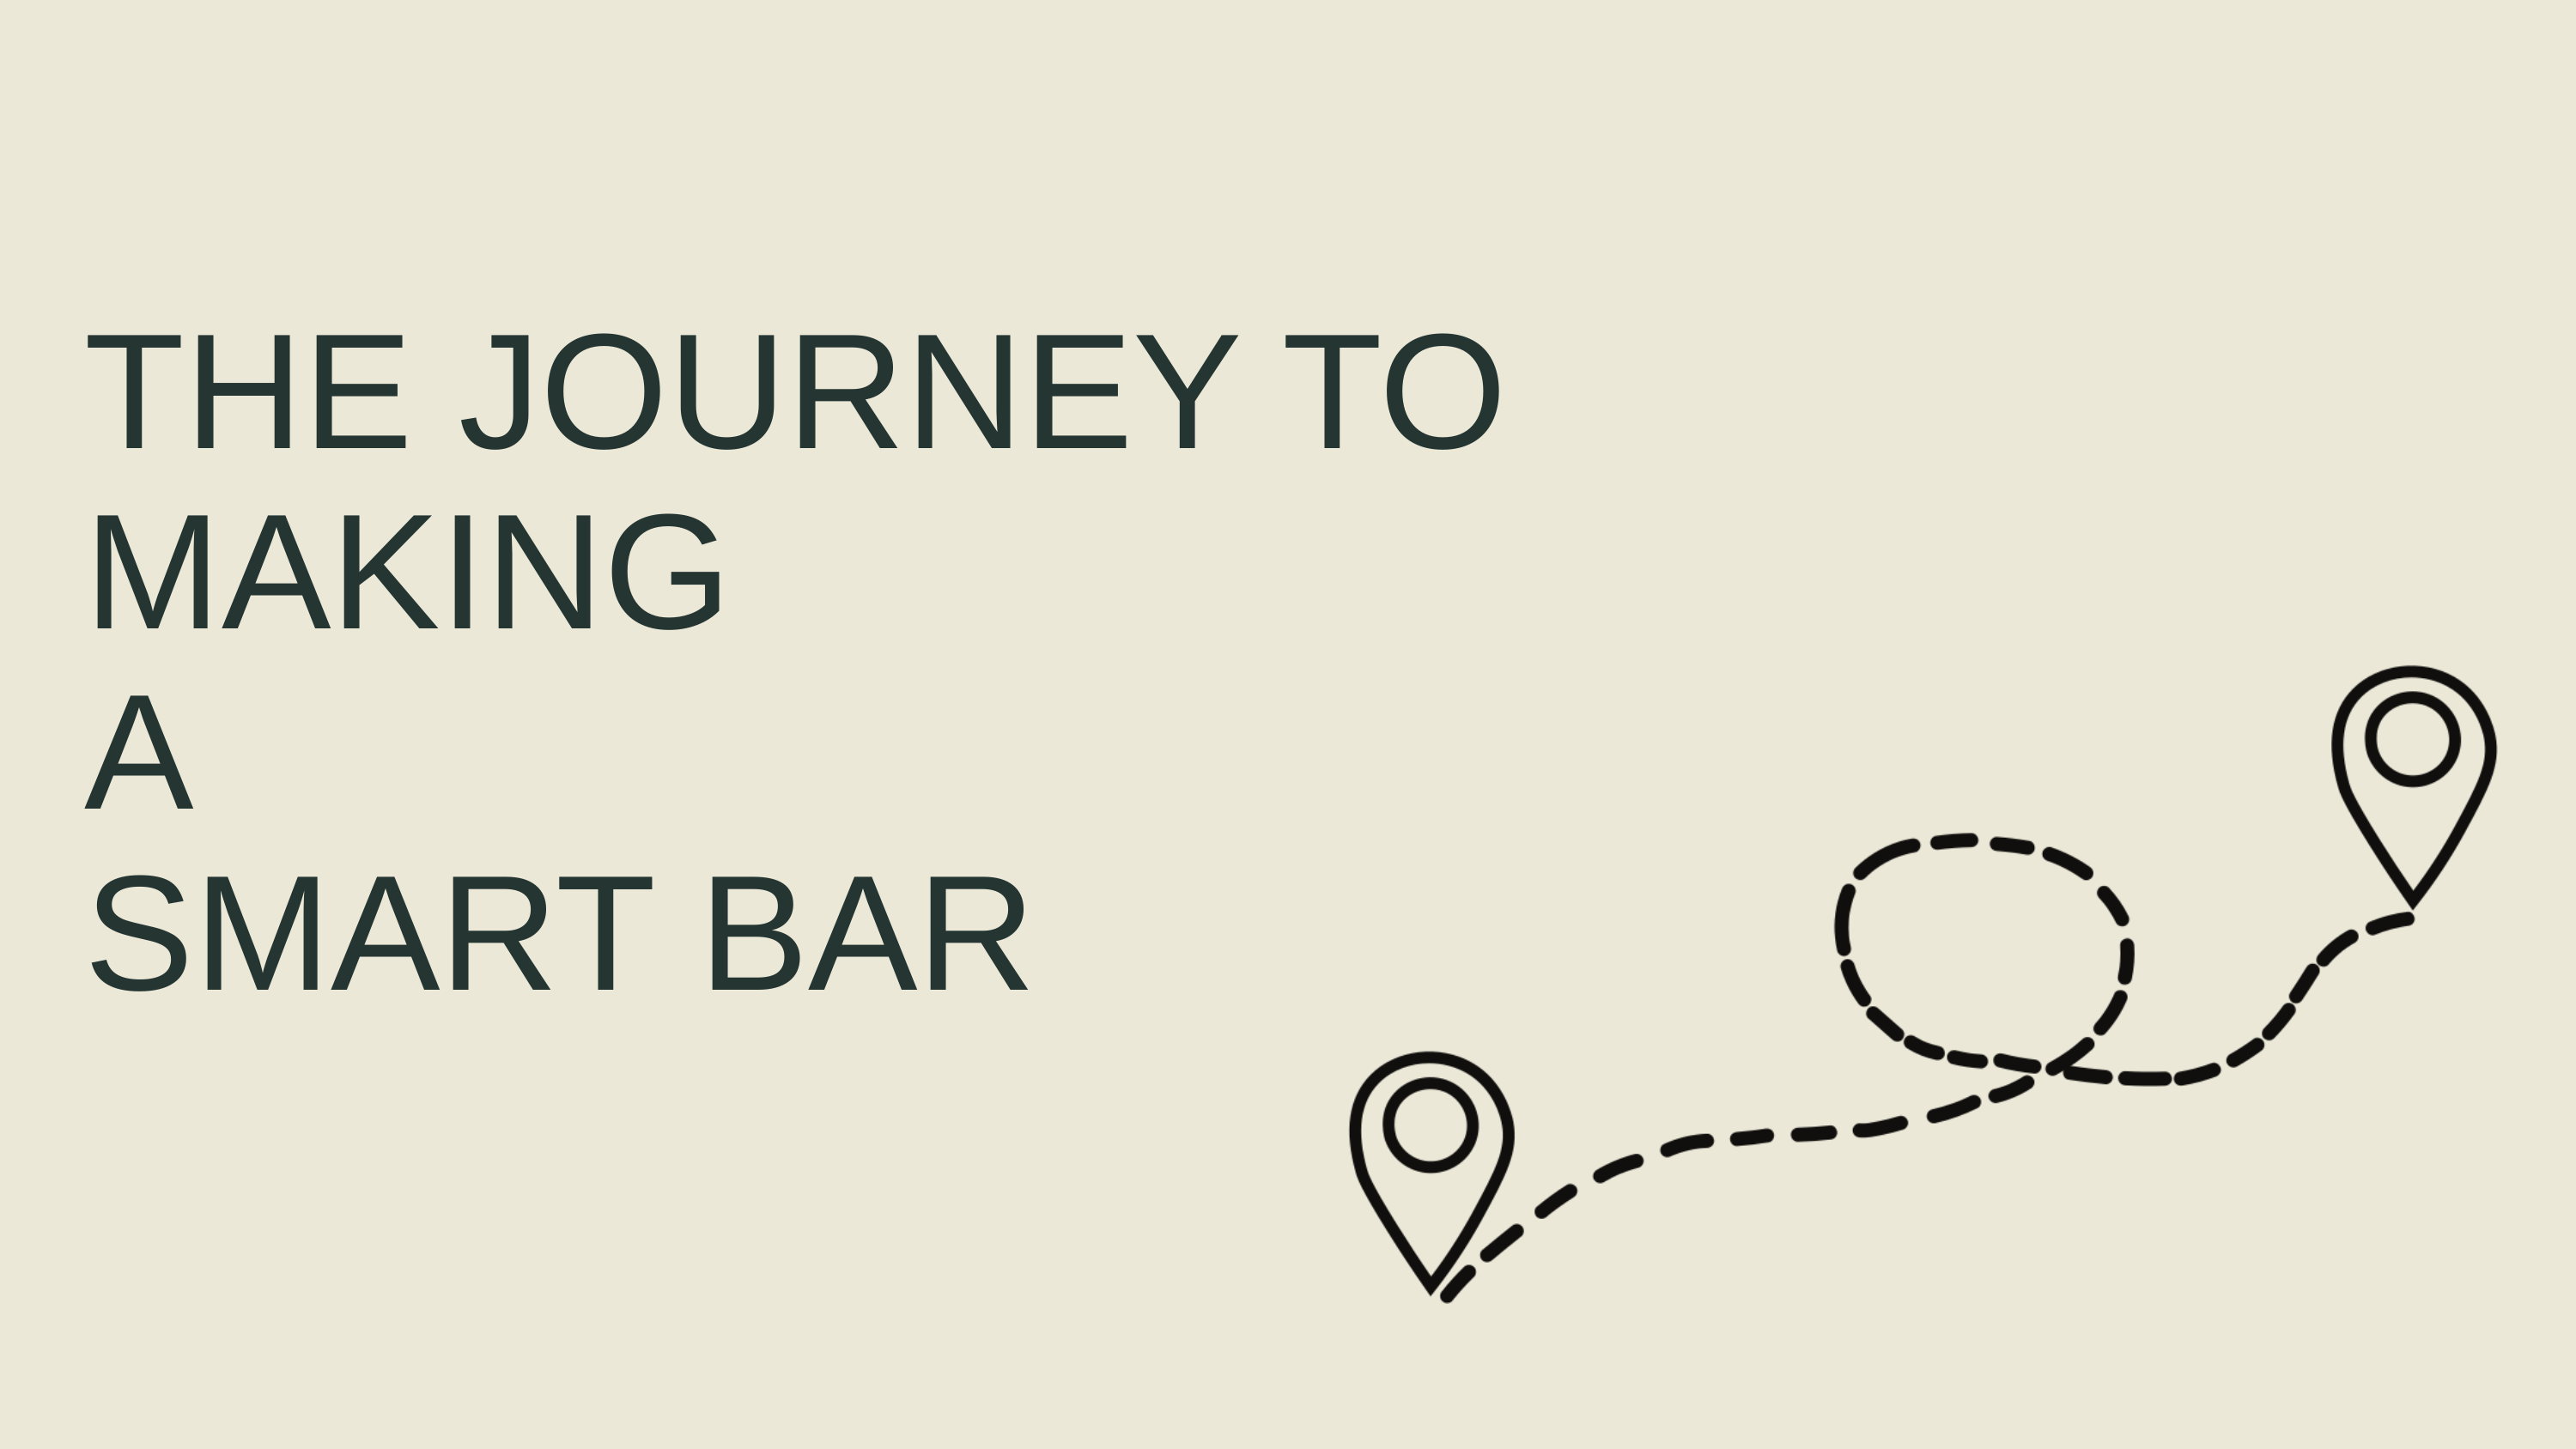

THE JOURNEY TO MAKING
A
SMART BAR